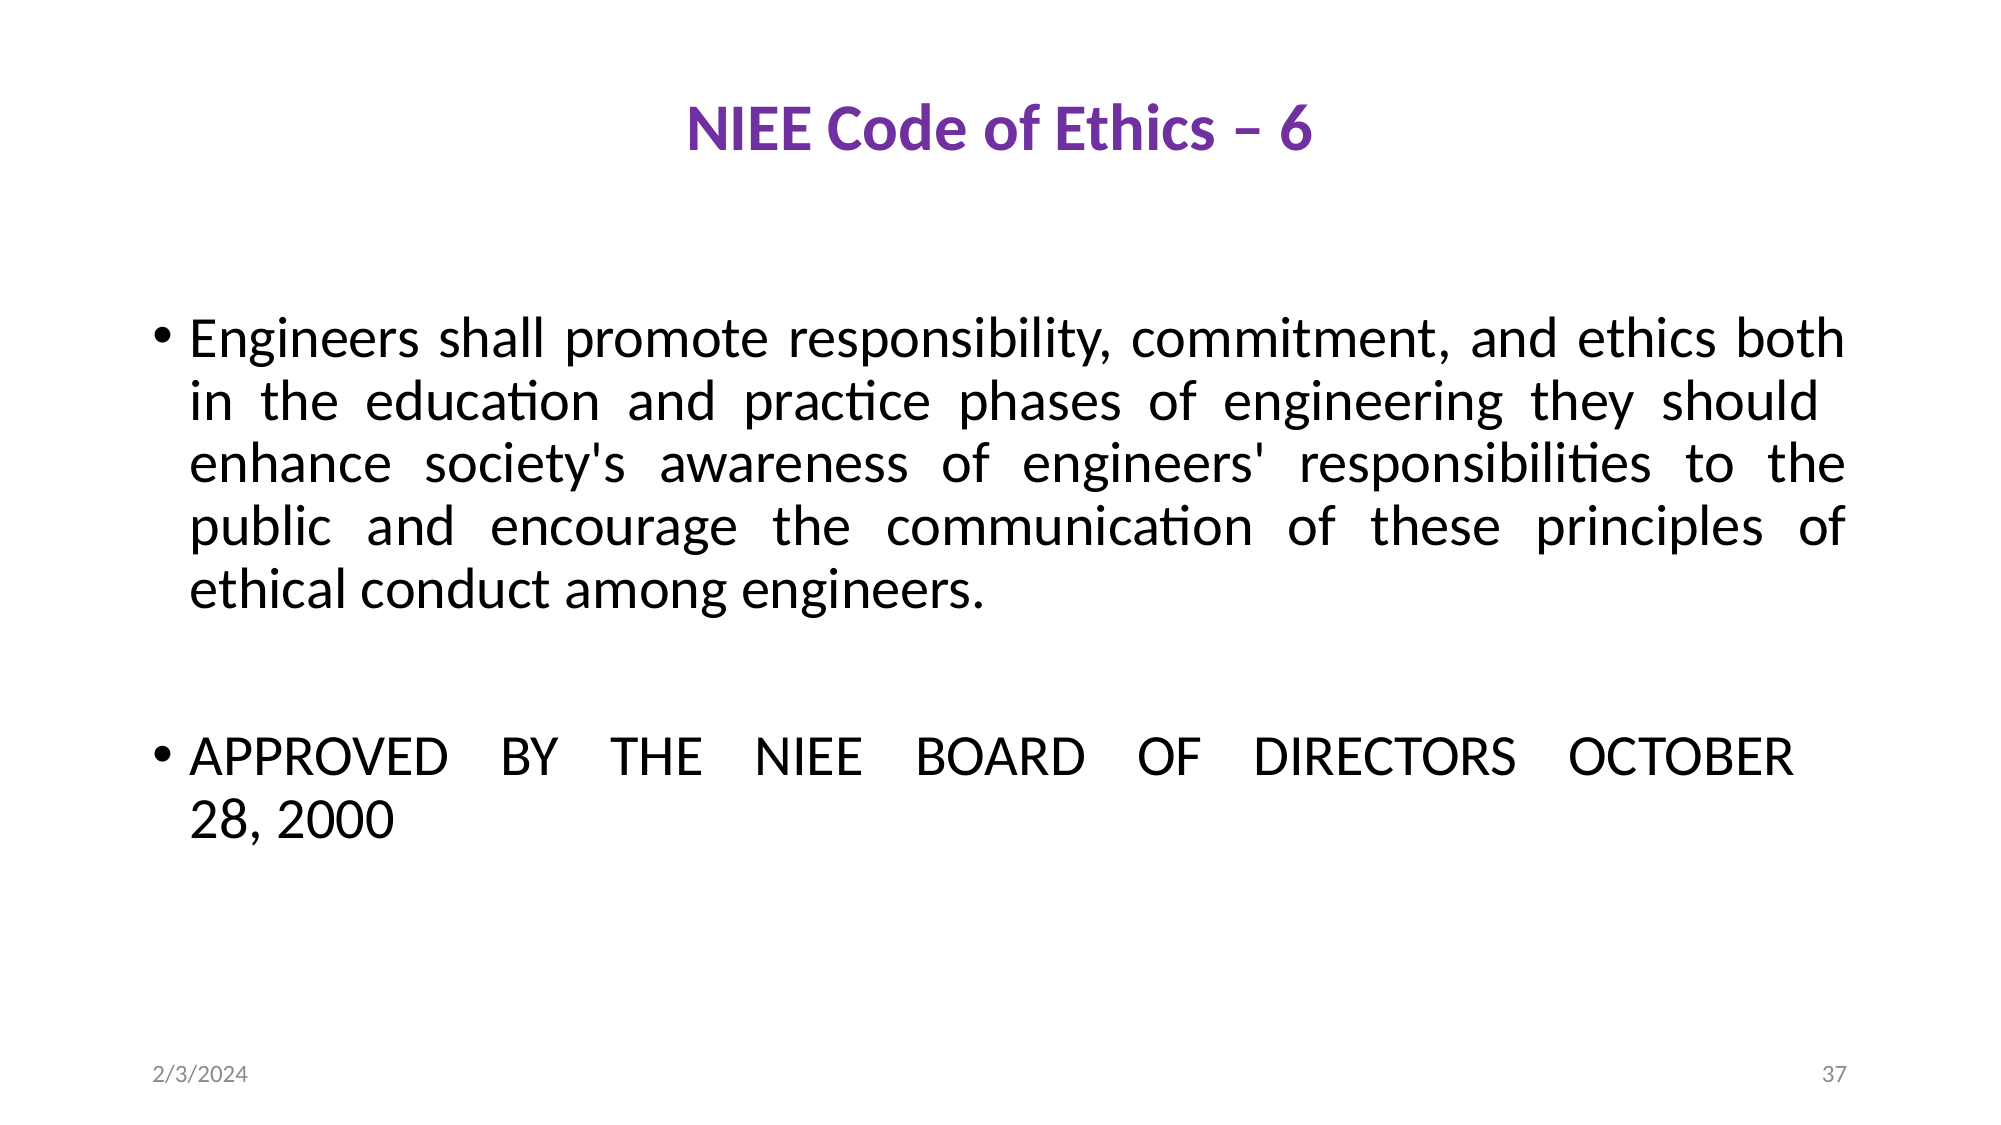

# NIEE Code of Ethics – 6
Engineers shall promote responsibility, commitment, and ethics both in the education and practice phases of engineering they should
enhance society's awareness of engineers' responsibilities to the public and encourage the communication of these principles of ethical conduct among engineers.

APPROVED BY THE NIEE BOARD OF DIRECTORS OCTOBER
28, 2000

2/3/2024
37